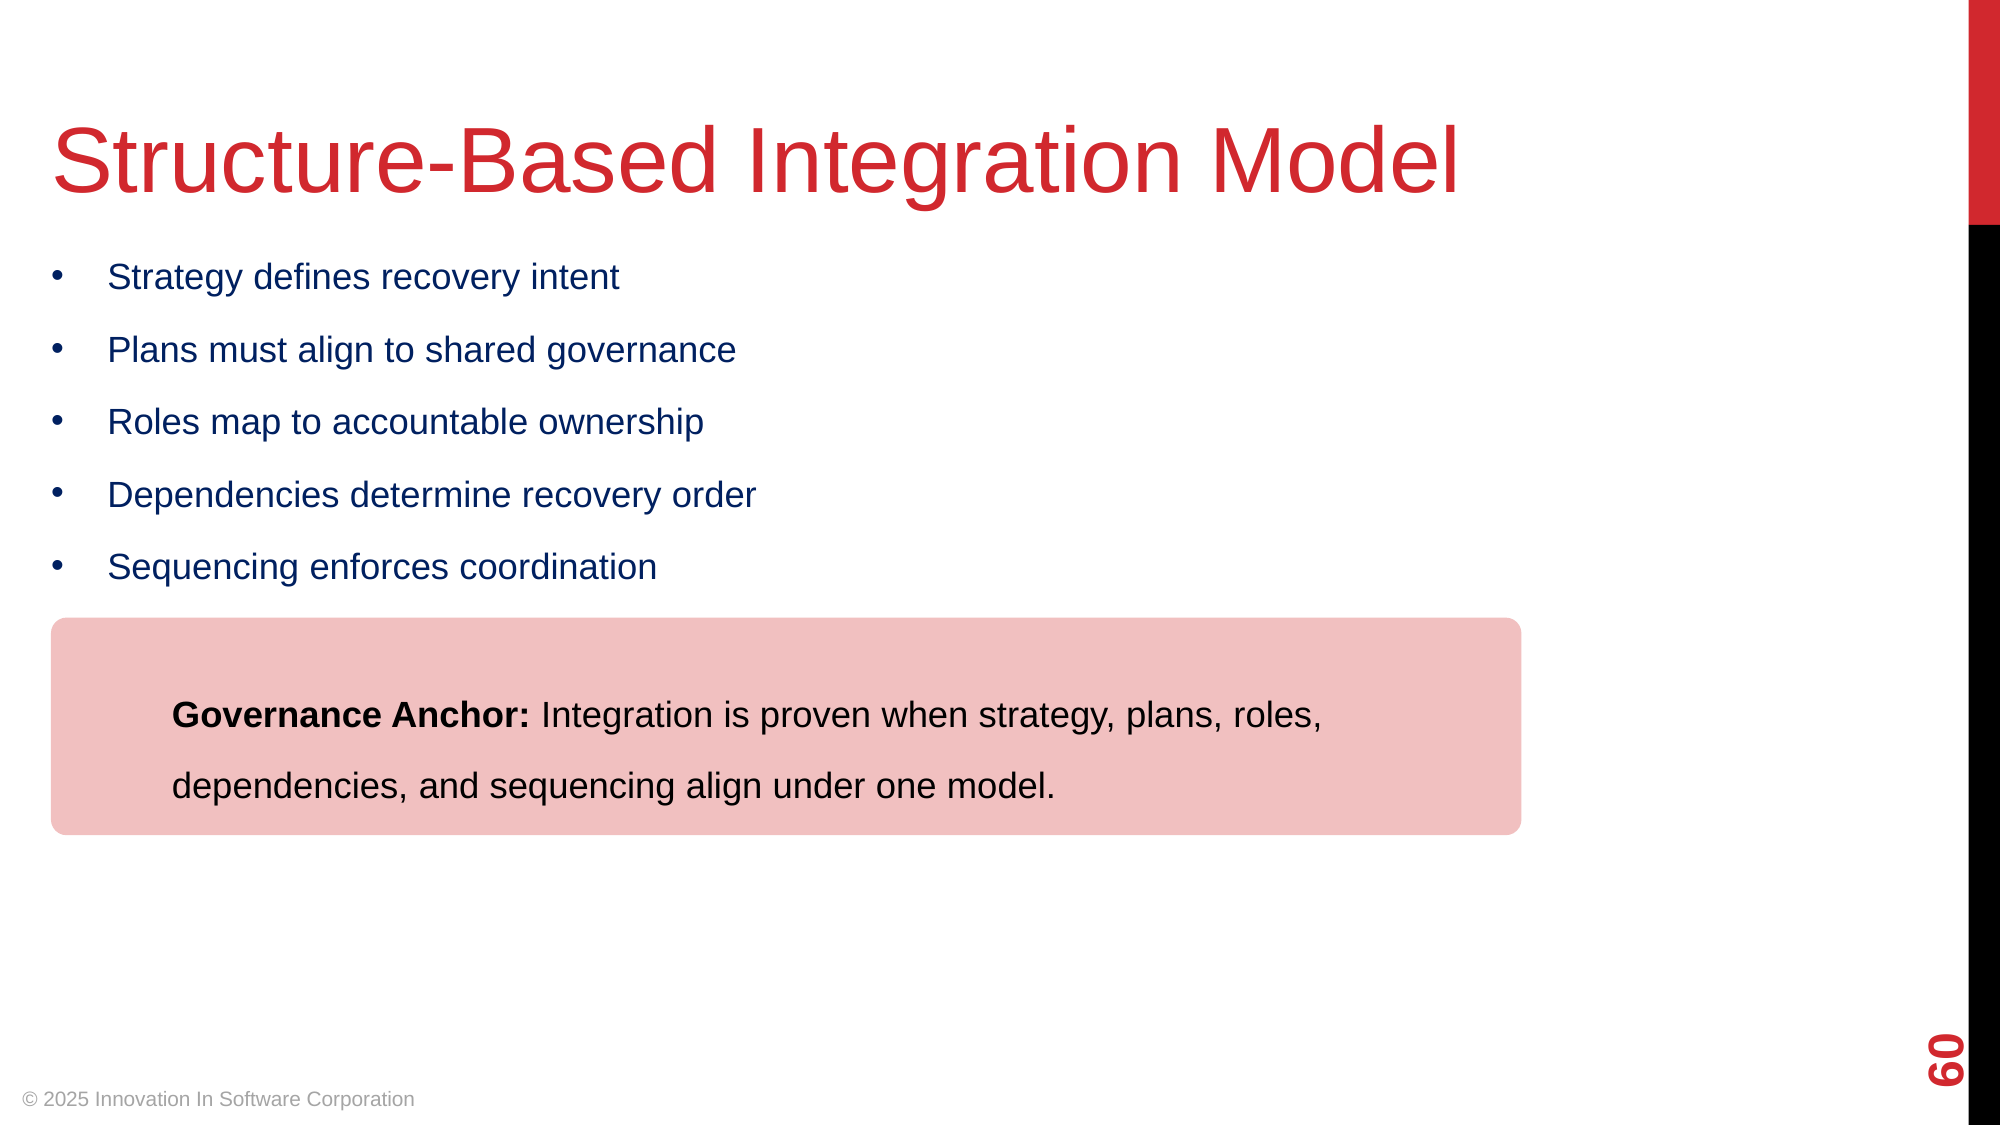

Structure-Based Integration Model
Strategy defines recovery intent
Plans must align to shared governance
Roles map to accountable ownership
Dependencies determine recovery order
Sequencing enforces coordination

Governance Anchor: Integration is proven when strategy, plans, roles, dependencies, and sequencing align under one model.
60
© 2025 Innovation In Software Corporation